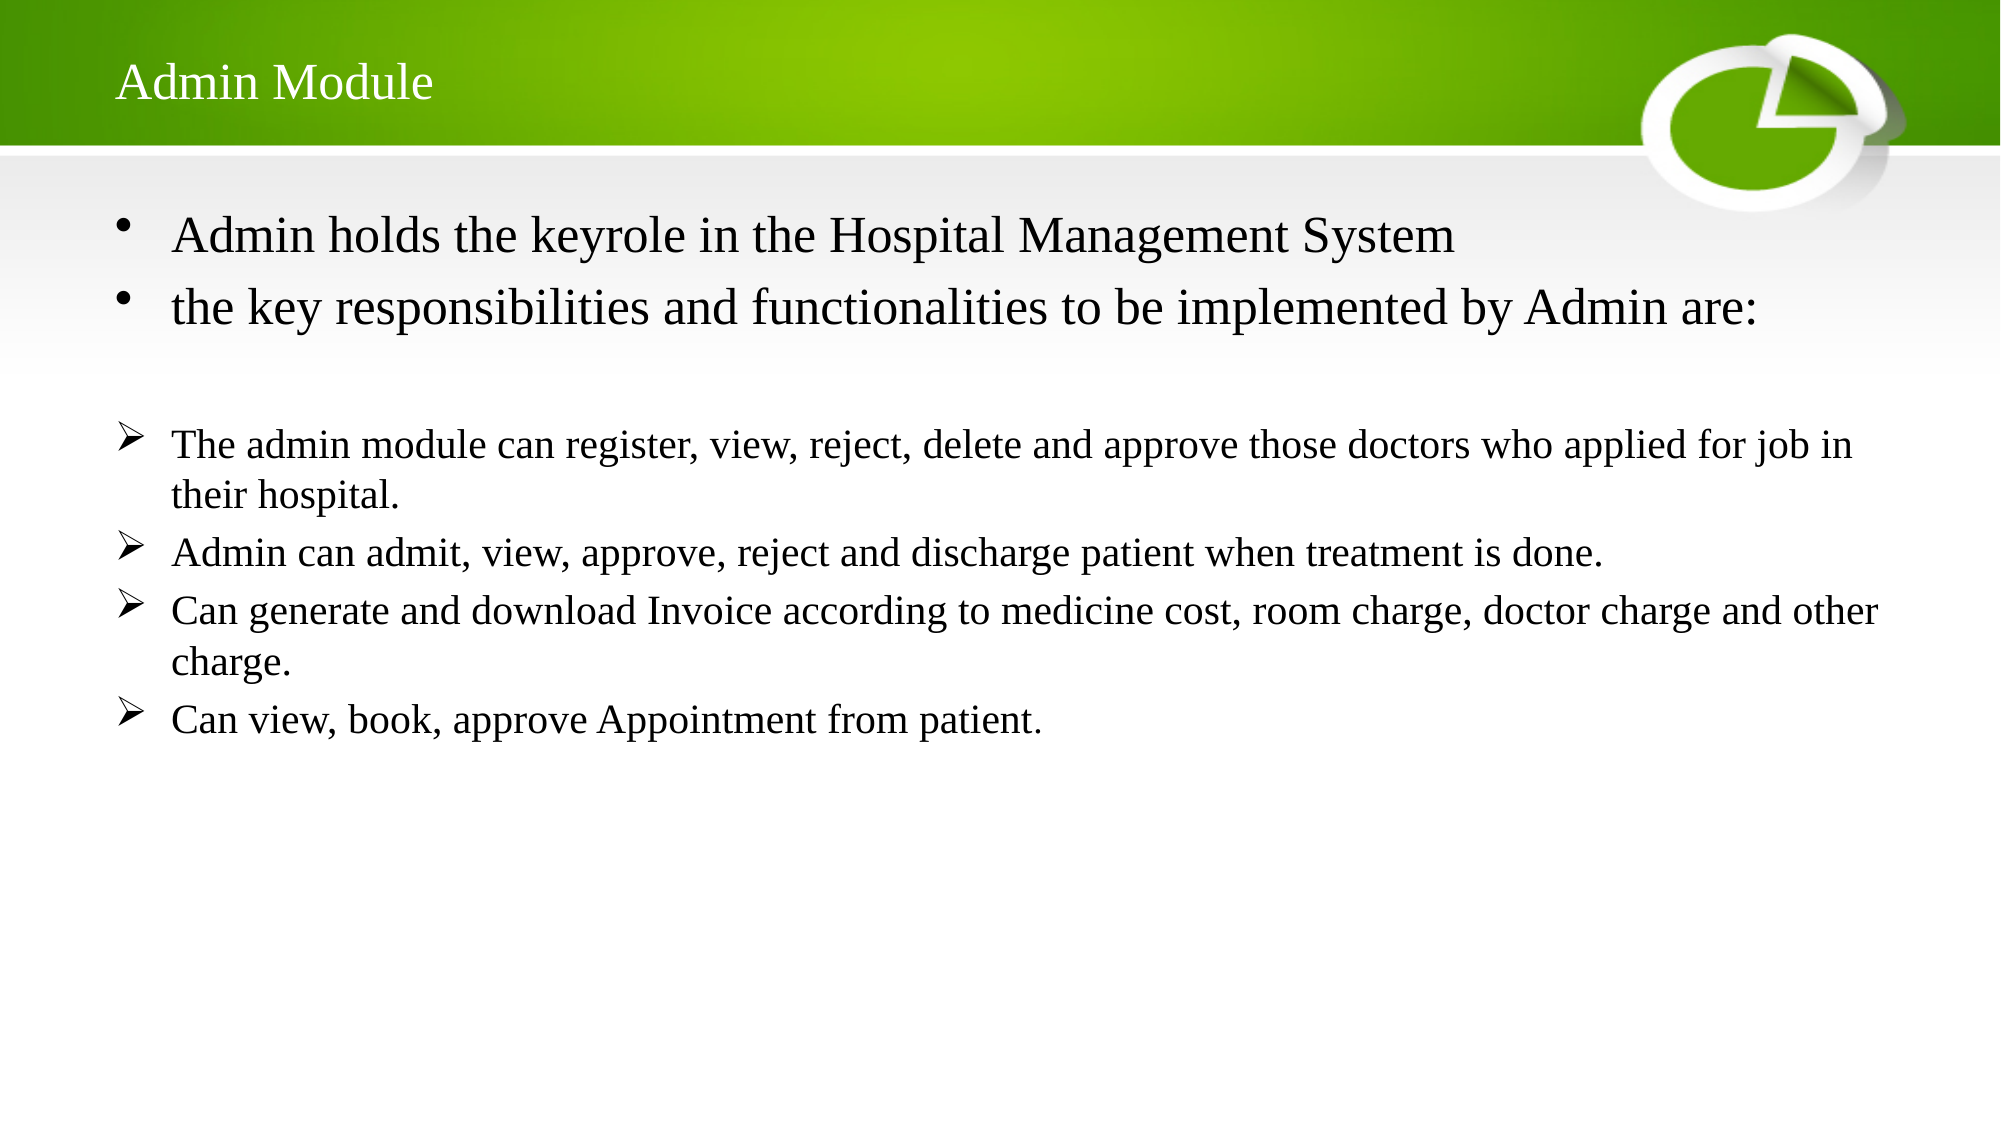

# Admin Module
Admin holds the keyrole in the Hospital Management System
the key responsibilities and functionalities to be implemented by Admin are:

The admin module can register, view, reject, delete and approve those doctors who applied for job in their hospital.
Admin can admit, view, approve, reject and discharge patient when treatment is done.
Can generate and download Invoice according to medicine cost, room charge, doctor charge and other charge.
Can view, book, approve Appointment from patient.